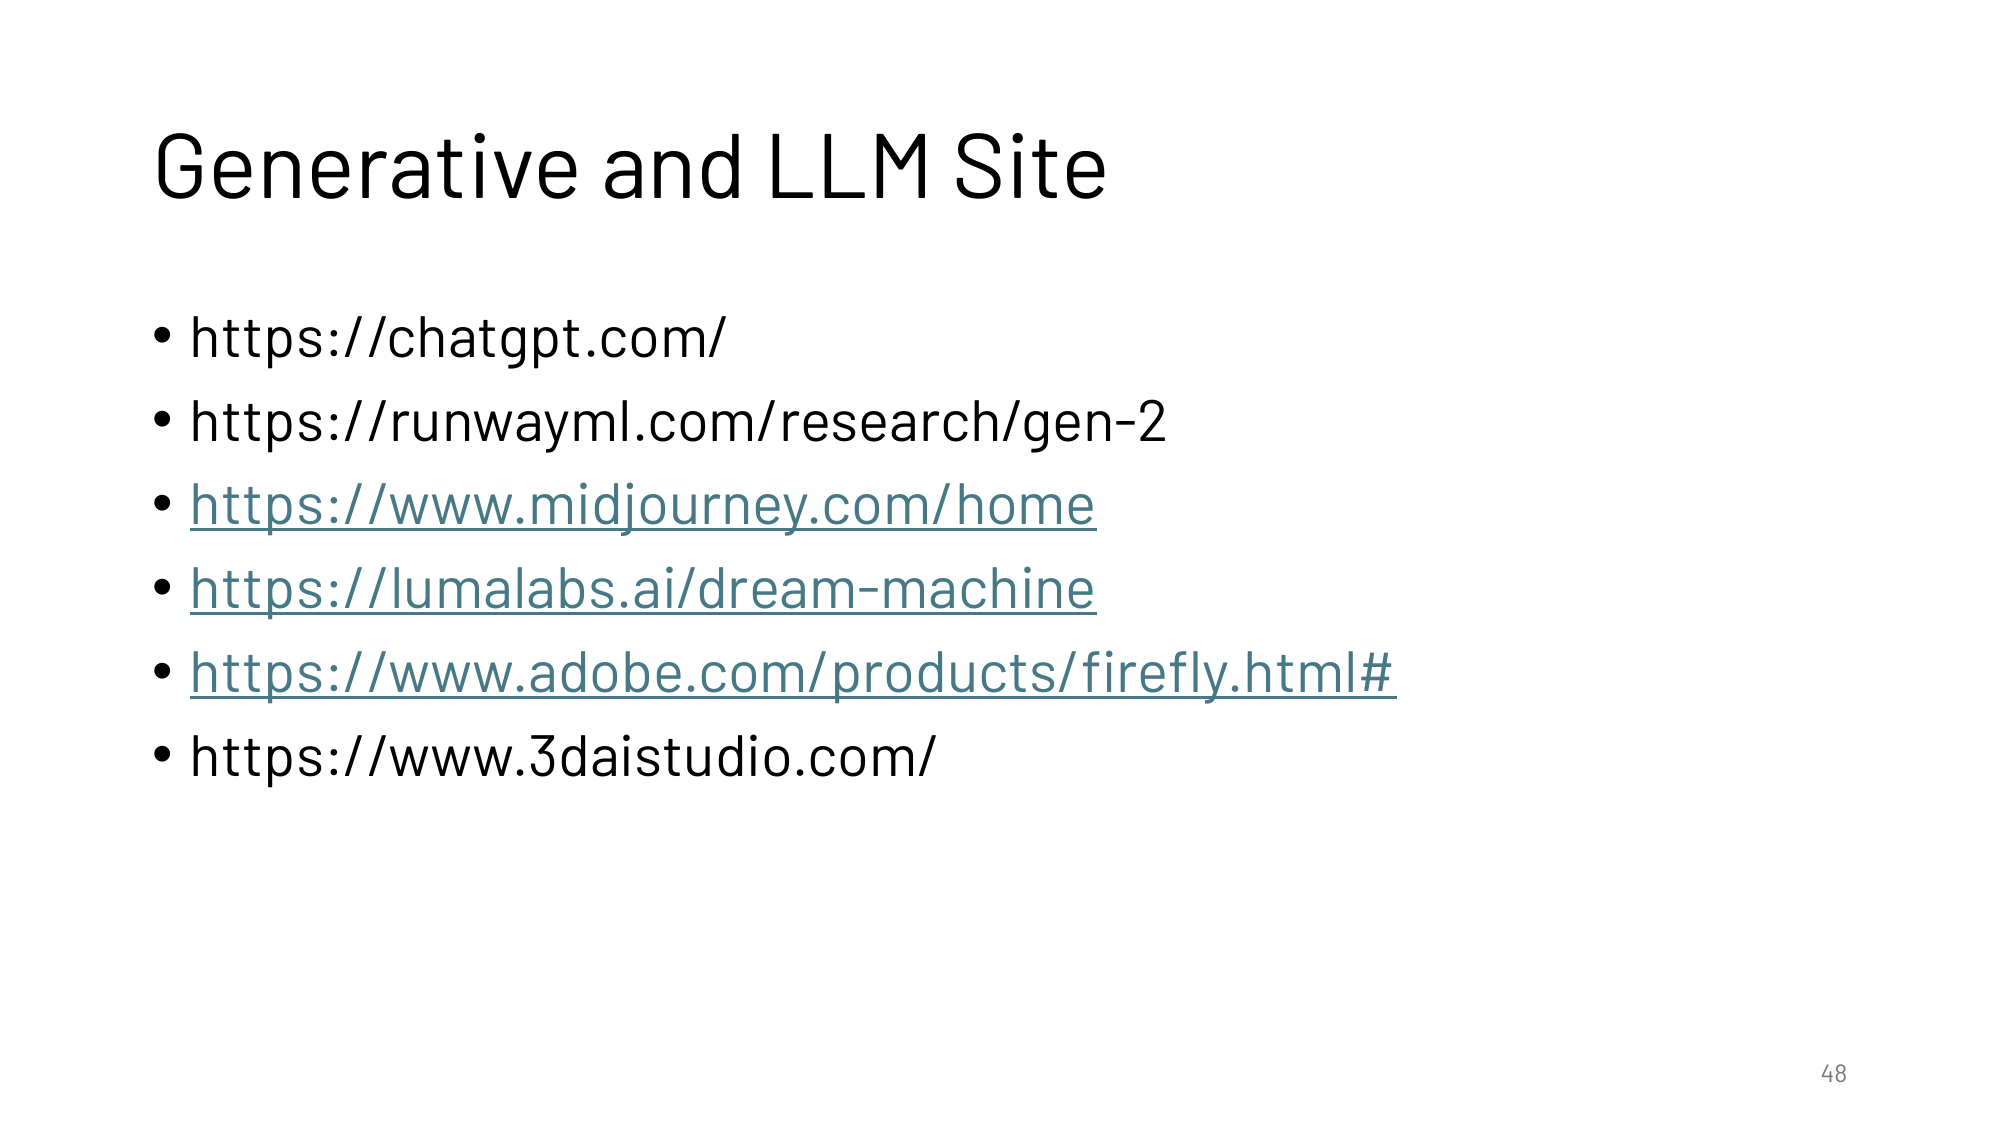

# Generative and LLM Site
https://chatgpt.com/
https://runwayml.com/research/gen-2
https://www.midjourney.com/home
https://lumalabs.ai/dream-machine
https://www.adobe.com/products/firefly.html#
https://www.3daistudio.com/
48